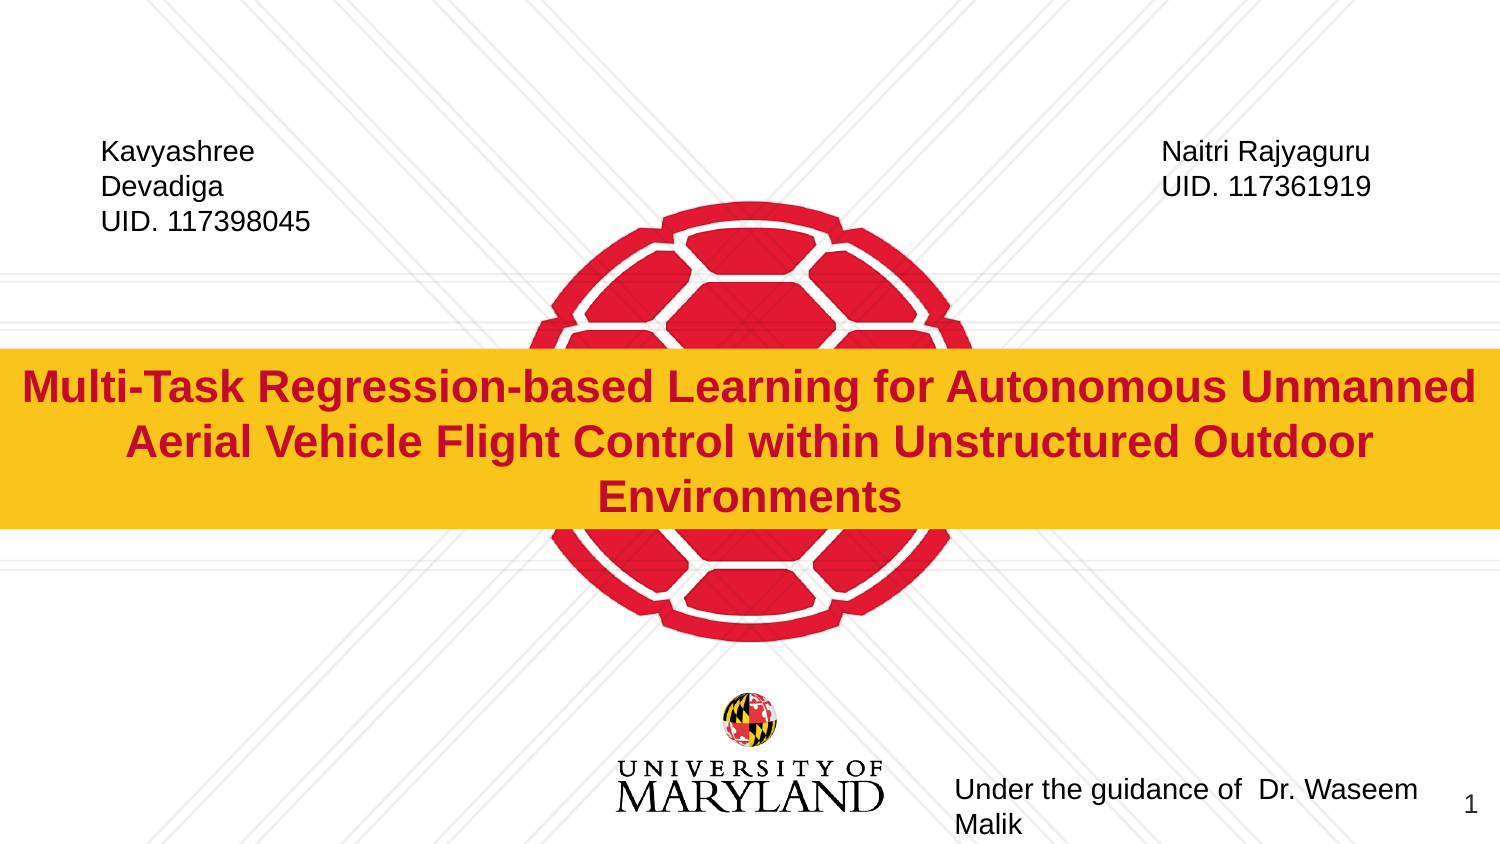

Kavyashree Devadiga
UID. 117398045
Naitri Rajyaguru
UID. 117361919
# Multi-Task Regression-based Learning for Autonomous Unmanned Aerial Vehicle Flight Control within Unstructured Outdoor Environments
Under the guidance of  Dr. Waseem Malik
1